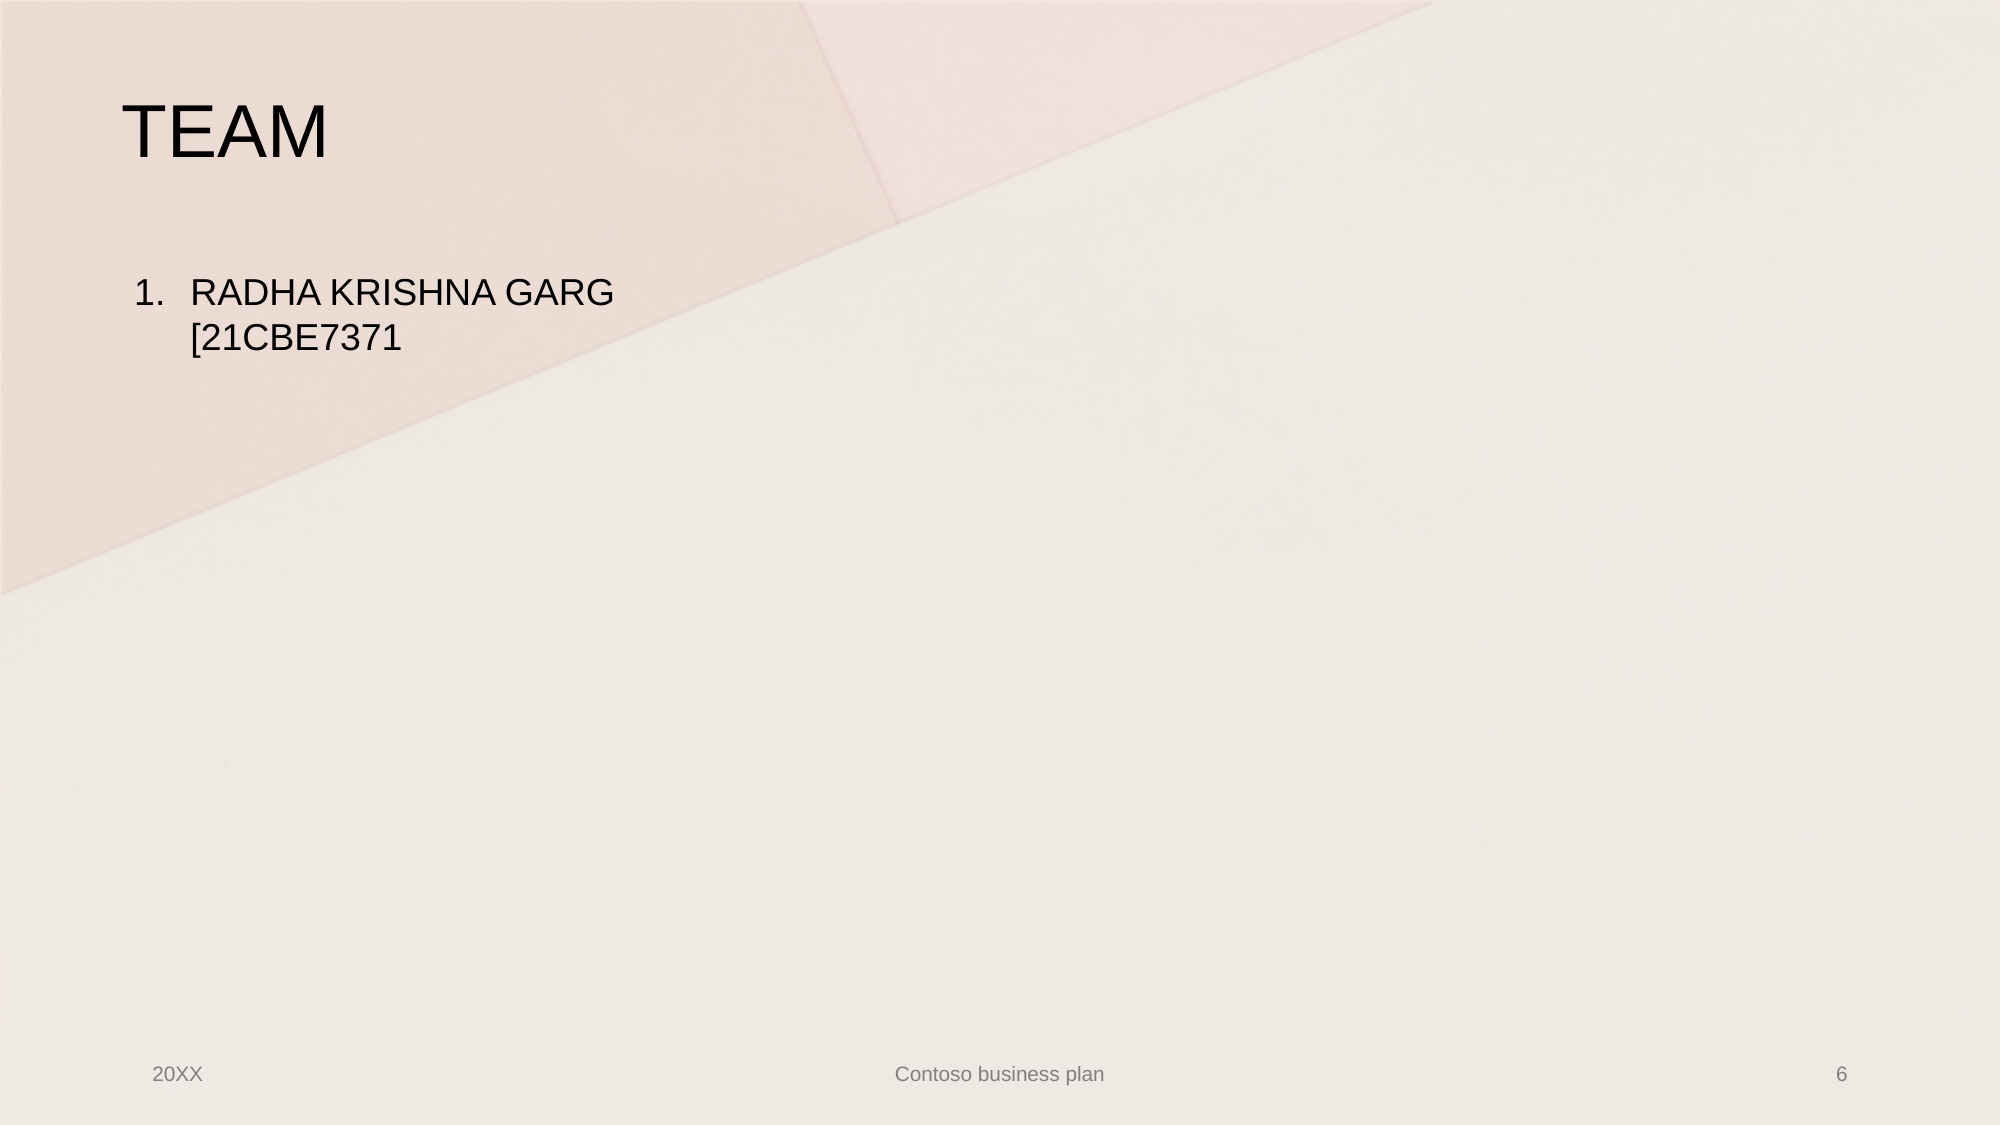

# TEAM
RADHA KRISHNA GARG [21CBE7371

20XX
Contoso business plan
6